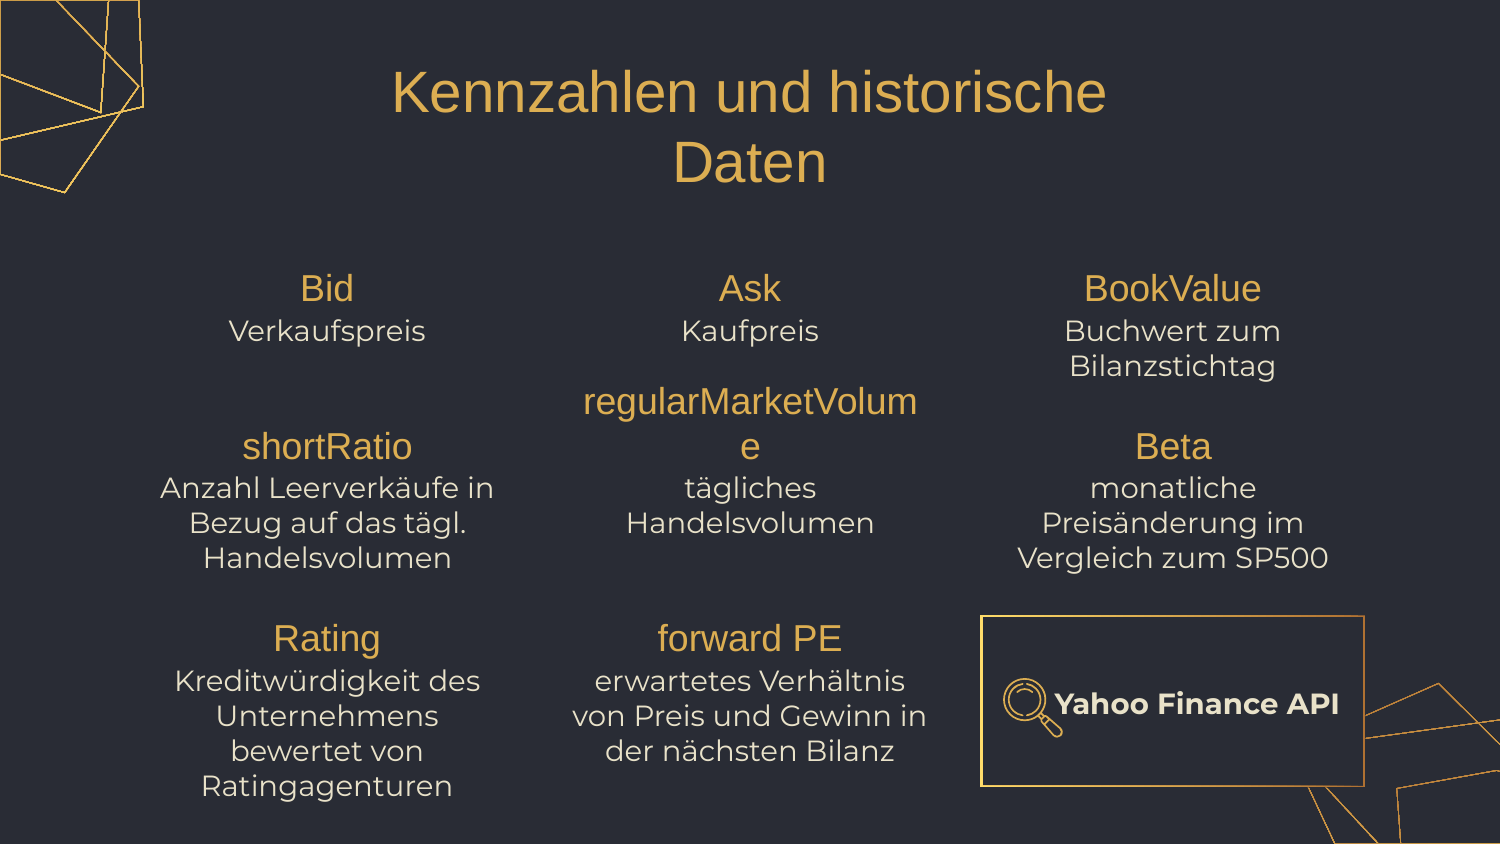

# Kennzahlen und historische Daten
Bid
Ask
BookValue
Verkaufspreis
Kaufpreis
Buchwert zum Bilanzstichtag
shortRatio
regularMarketVolume
Beta
Anzahl Leerverkäufe in Bezug auf das tägl. Handelsvolumen
tägliches Handelsvolumen
monatliche Preisänderung im Vergleich zum SP500

Rating
forward PE

Kreditwürdigkeit des Unternehmens bewertet von Ratingagenturen
erwartetes Verhältnis von Preis und Gewinn in der nächsten Bilanz
Yahoo Finance API